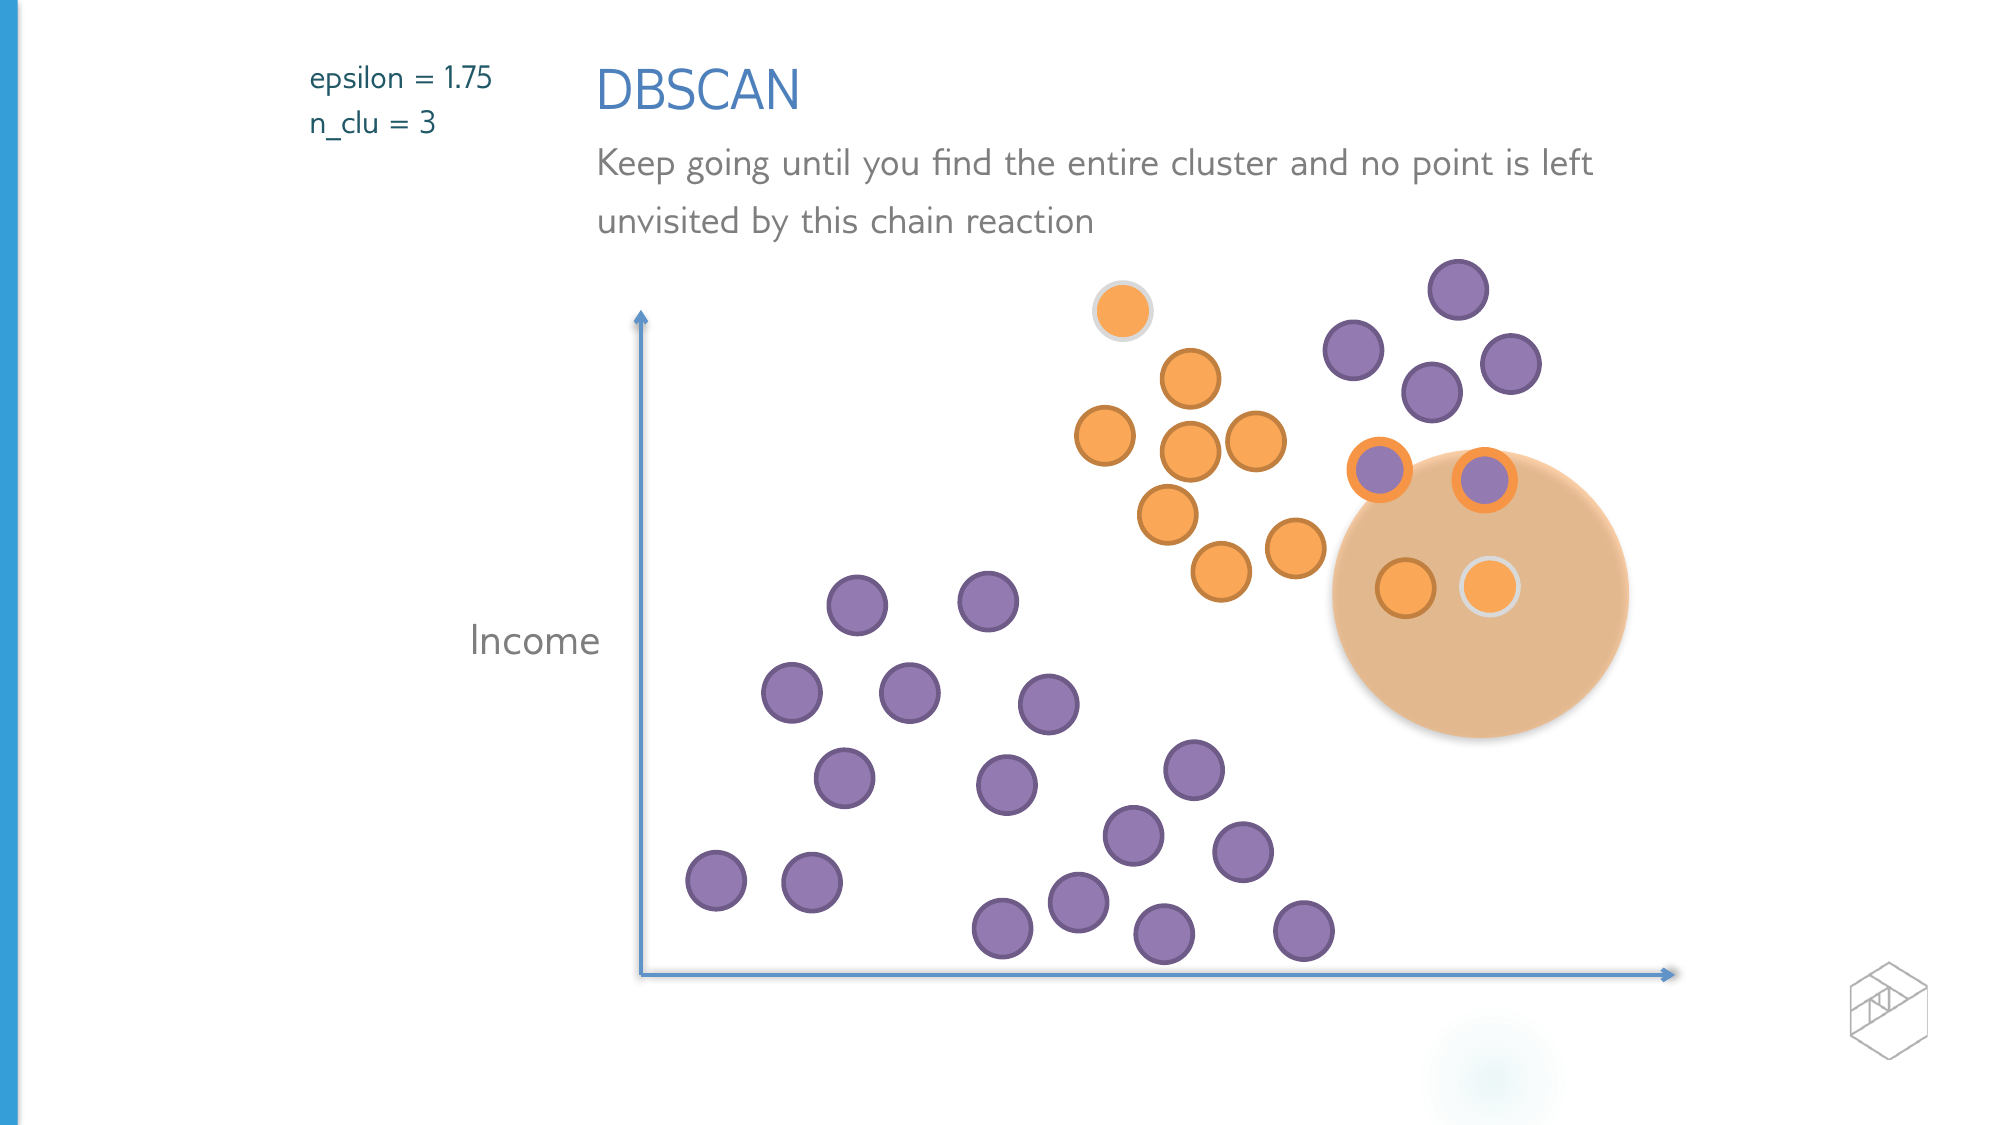

DBSCAN
Keep going until you find the entire cluster and no point is left unvisited by this chain reaction
epsilon = 1.75
n_clu = 3

Income